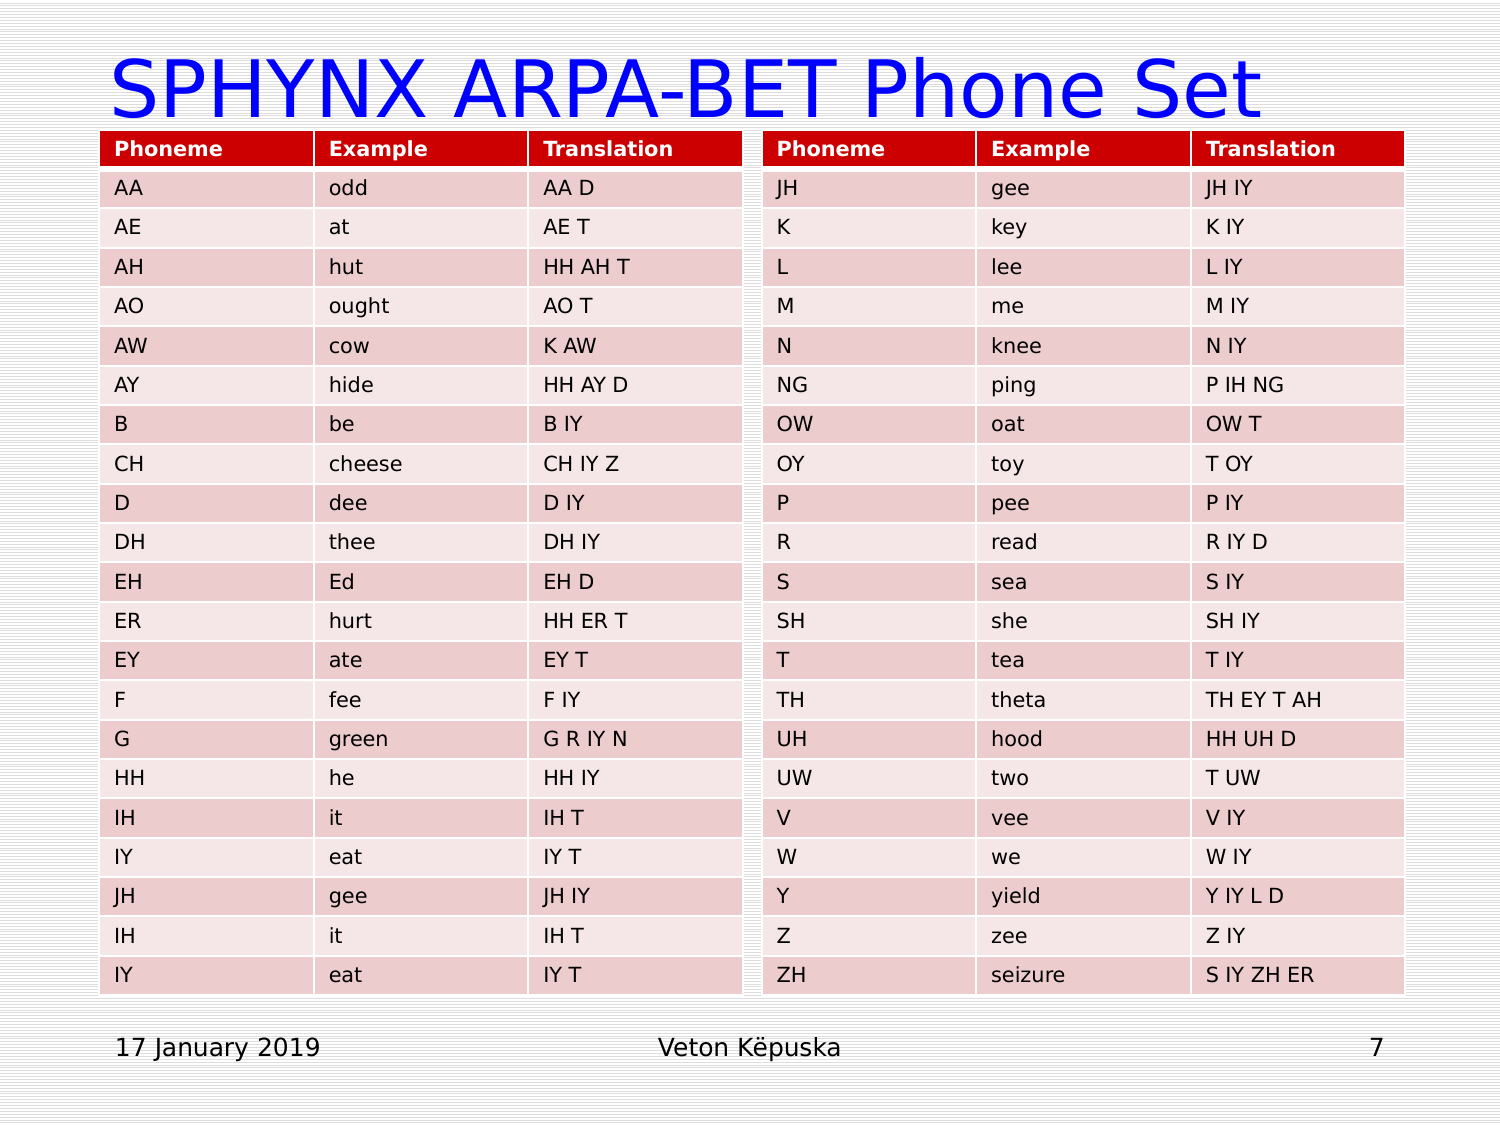

# SPHYNX ARPA-BET Phone Set
| Phoneme | Example | Translation |
| --- | --- | --- |
| AA | odd | AA D |
| AE | at | AE T |
| AH | hut | HH AH T |
| AO | ought | AO T |
| AW | cow | K AW |
| AY | hide | HH AY D |
| B | be | B IY |
| CH | cheese | CH IY Z |
| D | dee | D IY |
| DH | thee | DH IY |
| EH | Ed | EH D |
| ER | hurt | HH ER T |
| EY | ate | EY T |
| F | fee | F IY |
| G | green | G R IY N |
| HH | he | HH IY |
| IH | it | IH T |
| IY | eat | IY T |
| JH | gee | JH IY |
| IH | it | IH T |
| IY | eat | IY T |
| Phoneme | Example | Translation |
| --- | --- | --- |
| JH | gee | JH IY |
| K | key | K IY |
| L | lee | L IY |
| M | me | M IY |
| N | knee | N IY |
| NG | ping | P IH NG |
| OW | oat | OW T |
| OY | toy | T OY |
| P | pee | P IY |
| R | read | R IY D |
| S | sea | S IY |
| SH | she | SH IY |
| T | tea | T IY |
| TH | theta | TH EY T AH |
| UH | hood | HH UH D |
| UW | two | T UW |
| V | vee | V IY |
| W | we | W IY |
| Y | yield | Y IY L D |
| Z | zee | Z IY |
| ZH | seizure | S IY ZH ER |
17 January 2019
Veton Këpuska
7